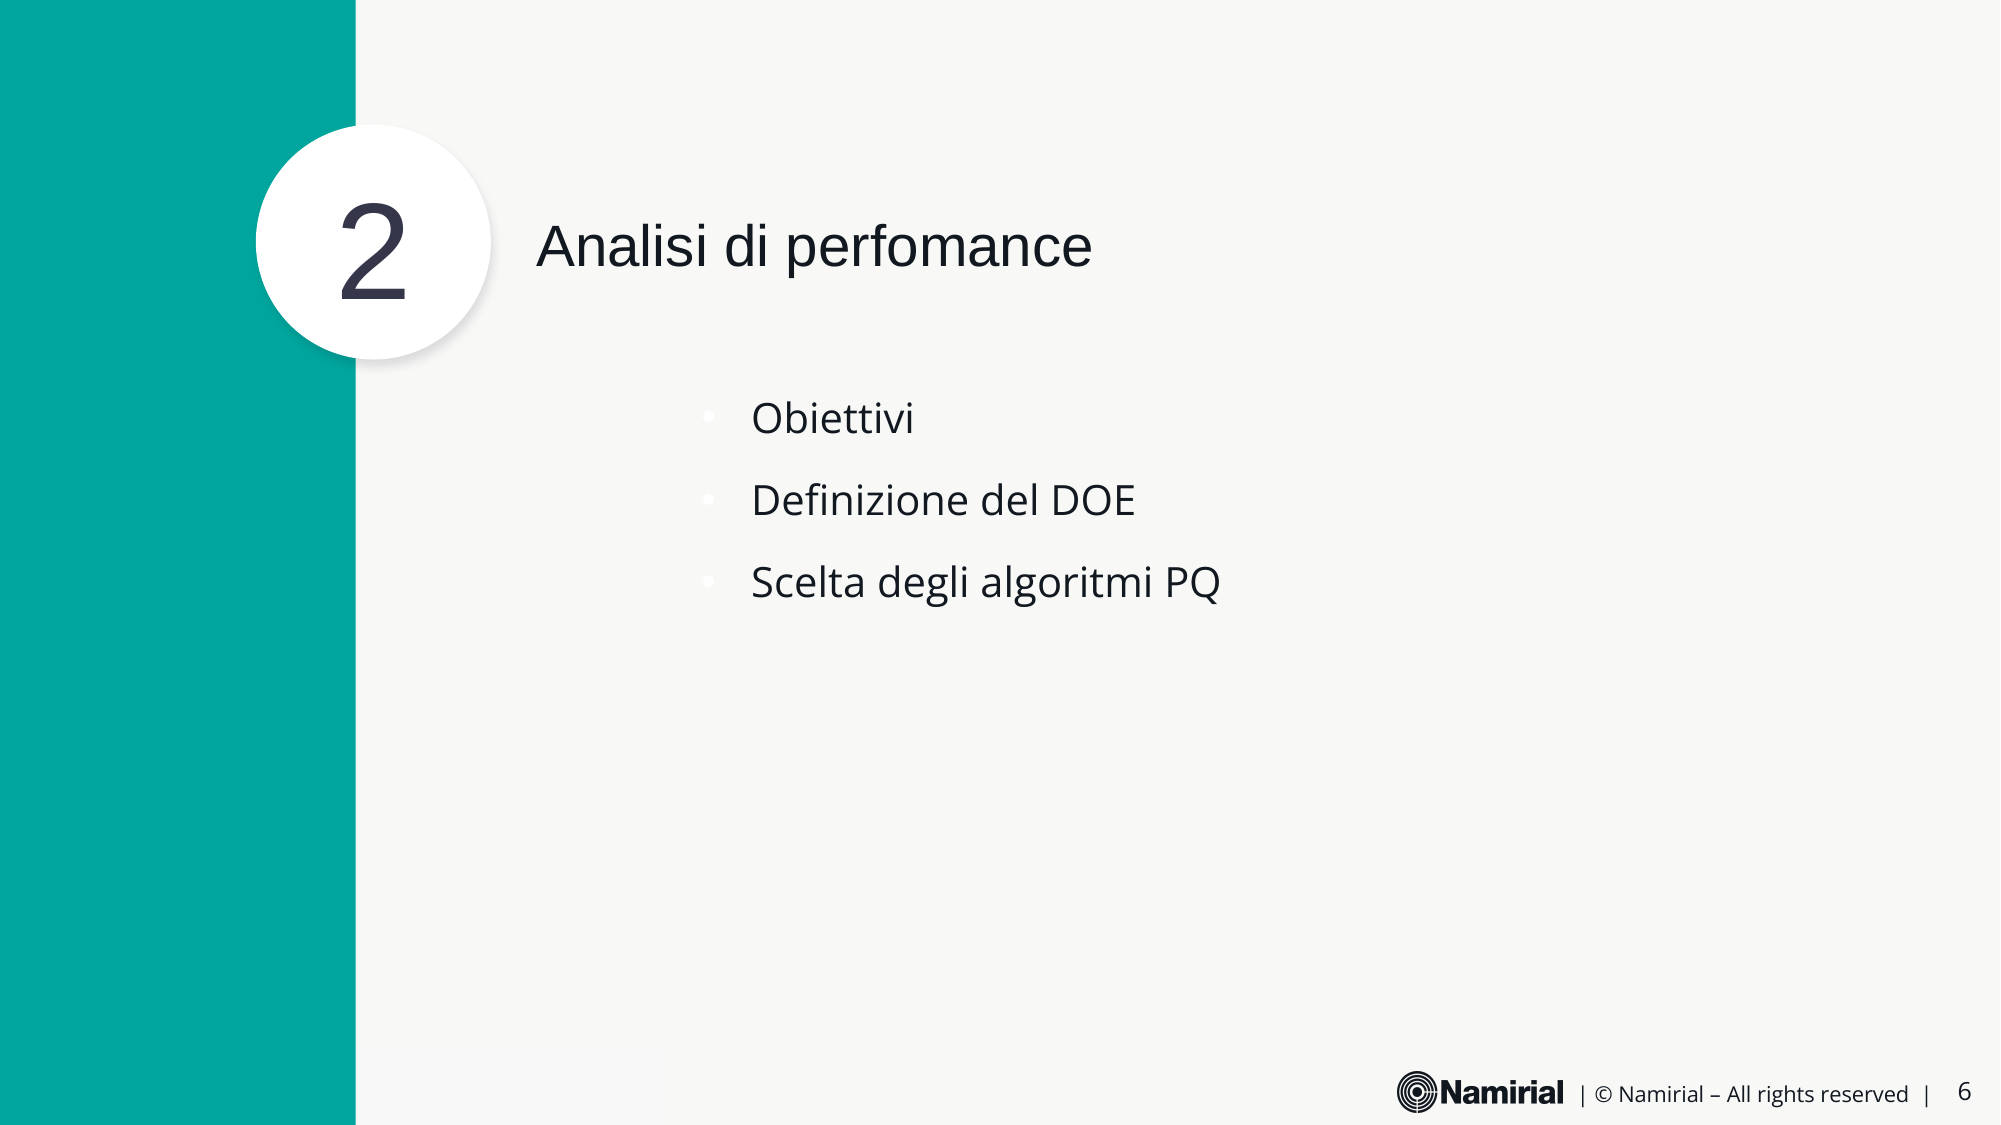

2
# Analisi di perfomance
Obiettivi
Definizione del DOE
Scelta degli algoritmi PQ